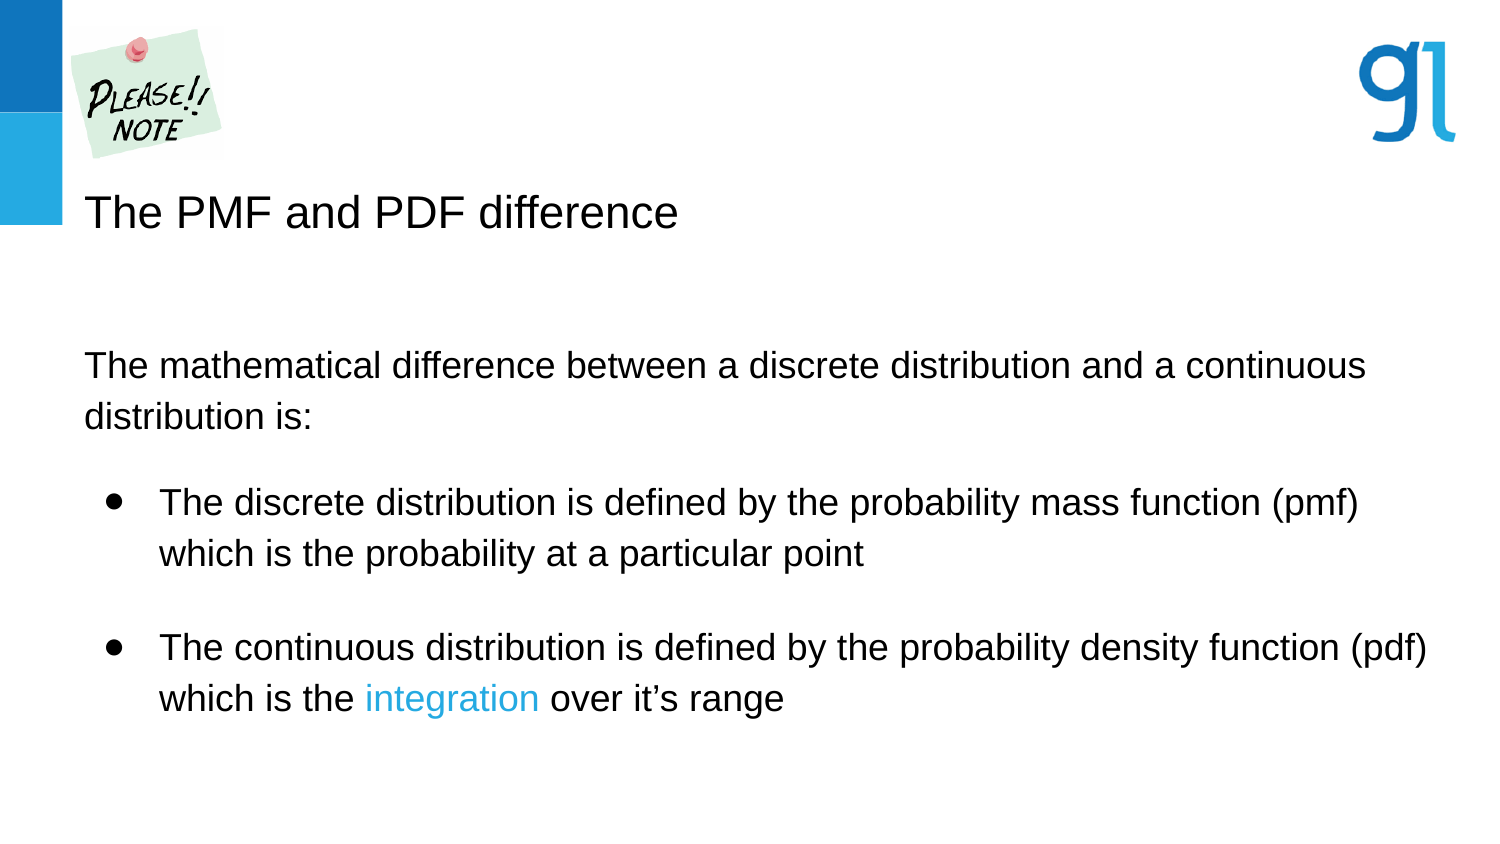

The PMF and PDF difference
The mathematical difference between a discrete distribution and a continuous distribution is:
The discrete distribution is defined by the probability mass function (pmf) which is the probability at a particular point
The continuous distribution is defined by the probability density function (pdf) which is the integration over it’s range